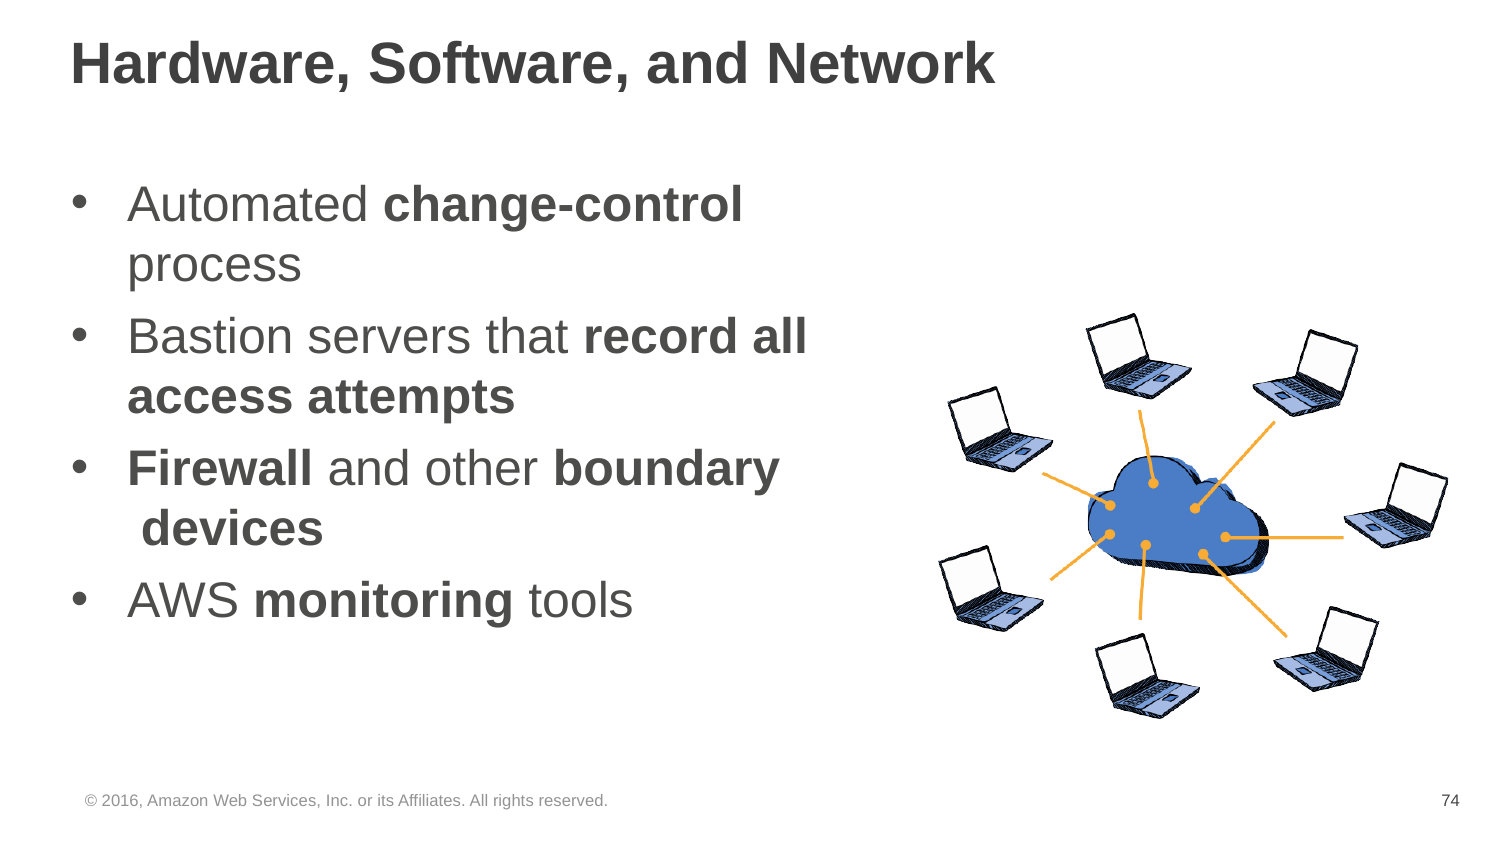

# Hardware, Software, and Network
Automated change-control
process
Bastion servers that record all
access attempts
Firewall and other boundary  devices
AWS monitoring tools

© 2016, Amazon Web Services, Inc. or its Affiliates. All rights reserved.
74